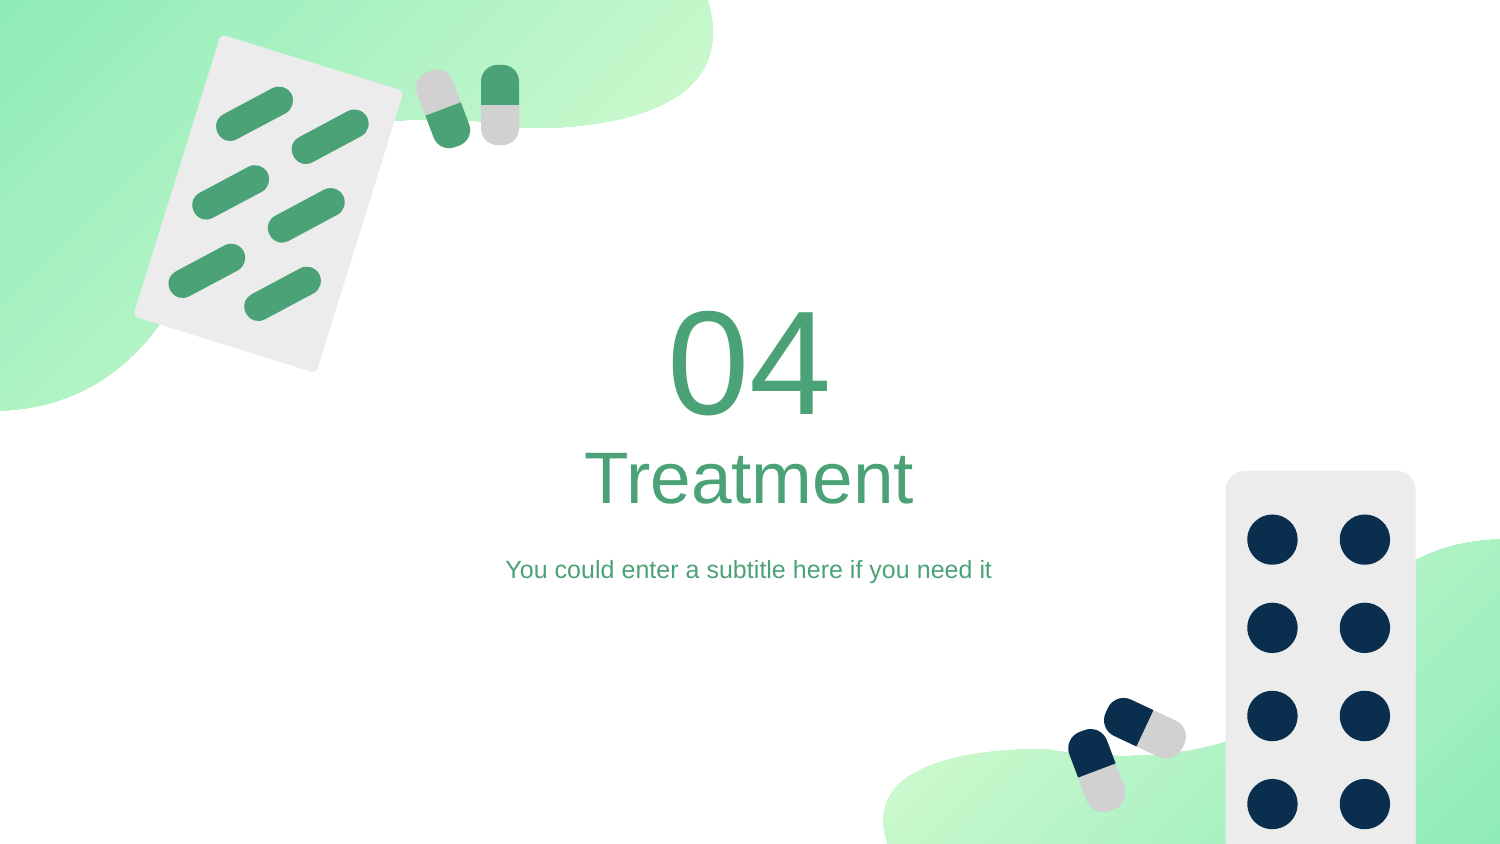

04
# Treatment

You could enter a subtitle here if you need it